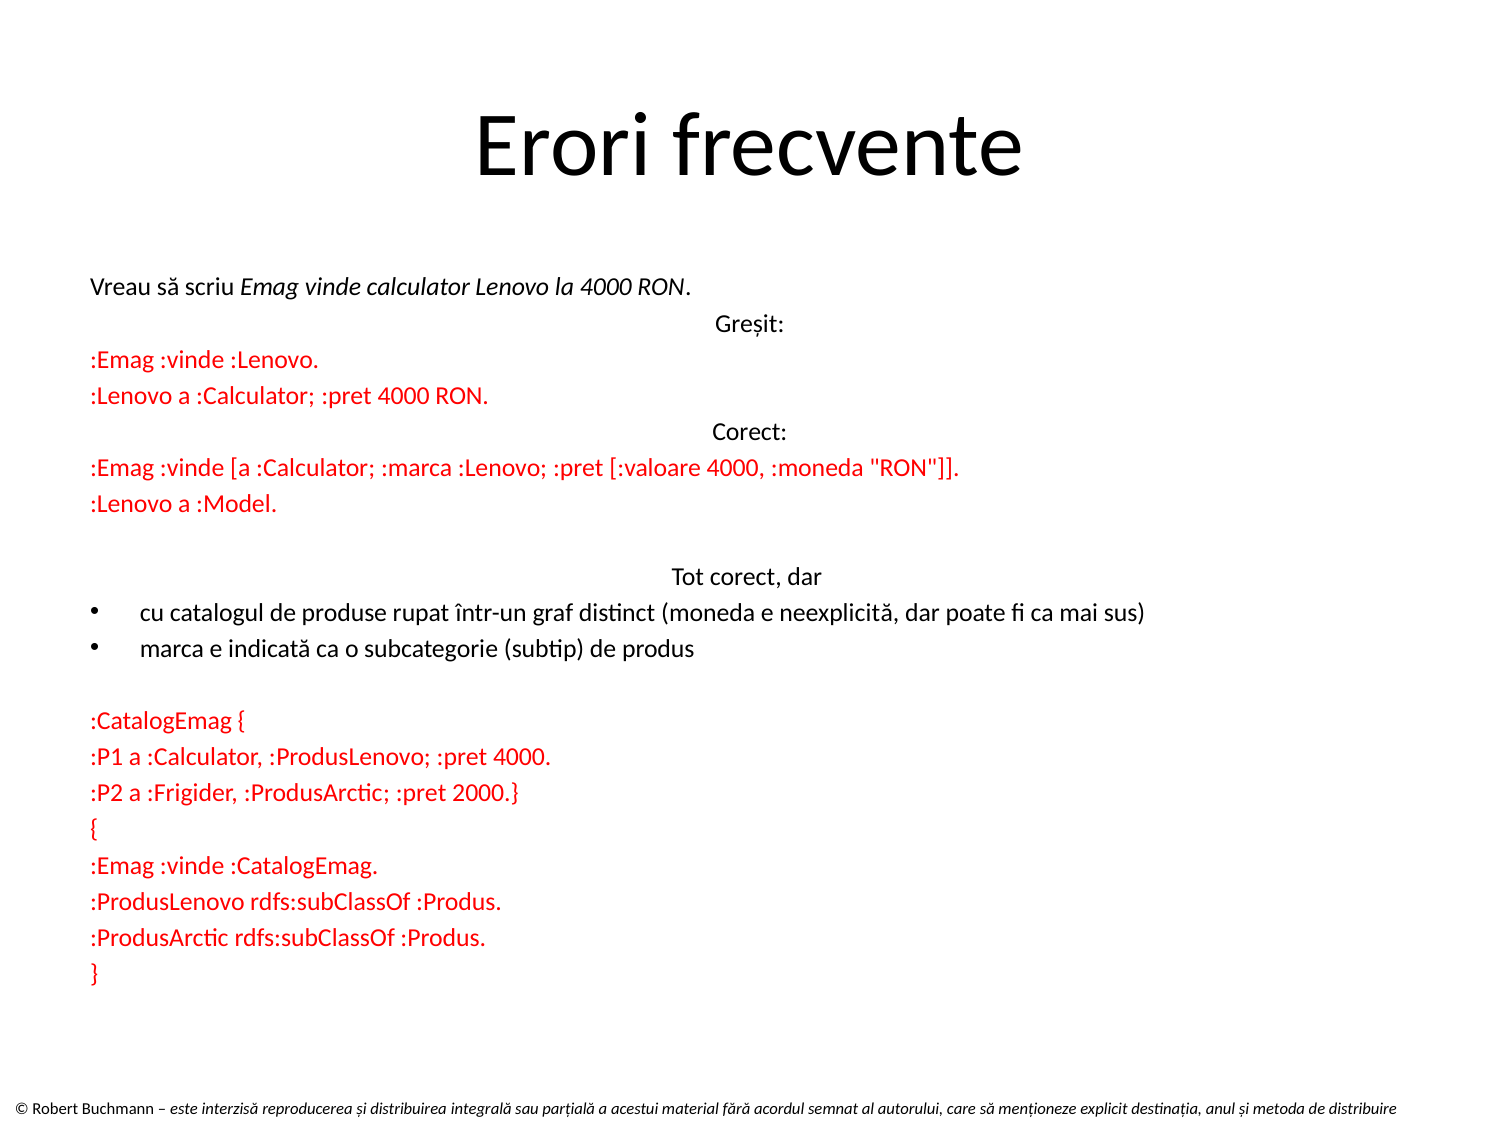

# Erori frecvente
Vreau să scriu Emag vinde calculator Lenovo la 4000 RON.
Greșit:
:Emag :vinde :Lenovo.
:Lenovo a :Calculator; :pret 4000 RON.
Corect:
:Emag :vinde [a :Calculator; :marca :Lenovo; :pret [:valoare 4000, :moneda "RON"]].
:Lenovo a :Model.

Tot corect, dar
cu catalogul de produse rupat într-un graf distinct (moneda e neexplicită, dar poate fi ca mai sus)
marca e indicată ca o subcategorie (subtip) de produs

:CatalogEmag {
:P1 a :Calculator, :ProdusLenovo; :pret 4000.
:P2 a :Frigider, :ProdusArctic; :pret 2000.}
{
:Emag :vinde :CatalogEmag.
:ProdusLenovo rdfs:subClassOf :Produs.
:ProdusArctic rdfs:subClassOf :Produs.
}